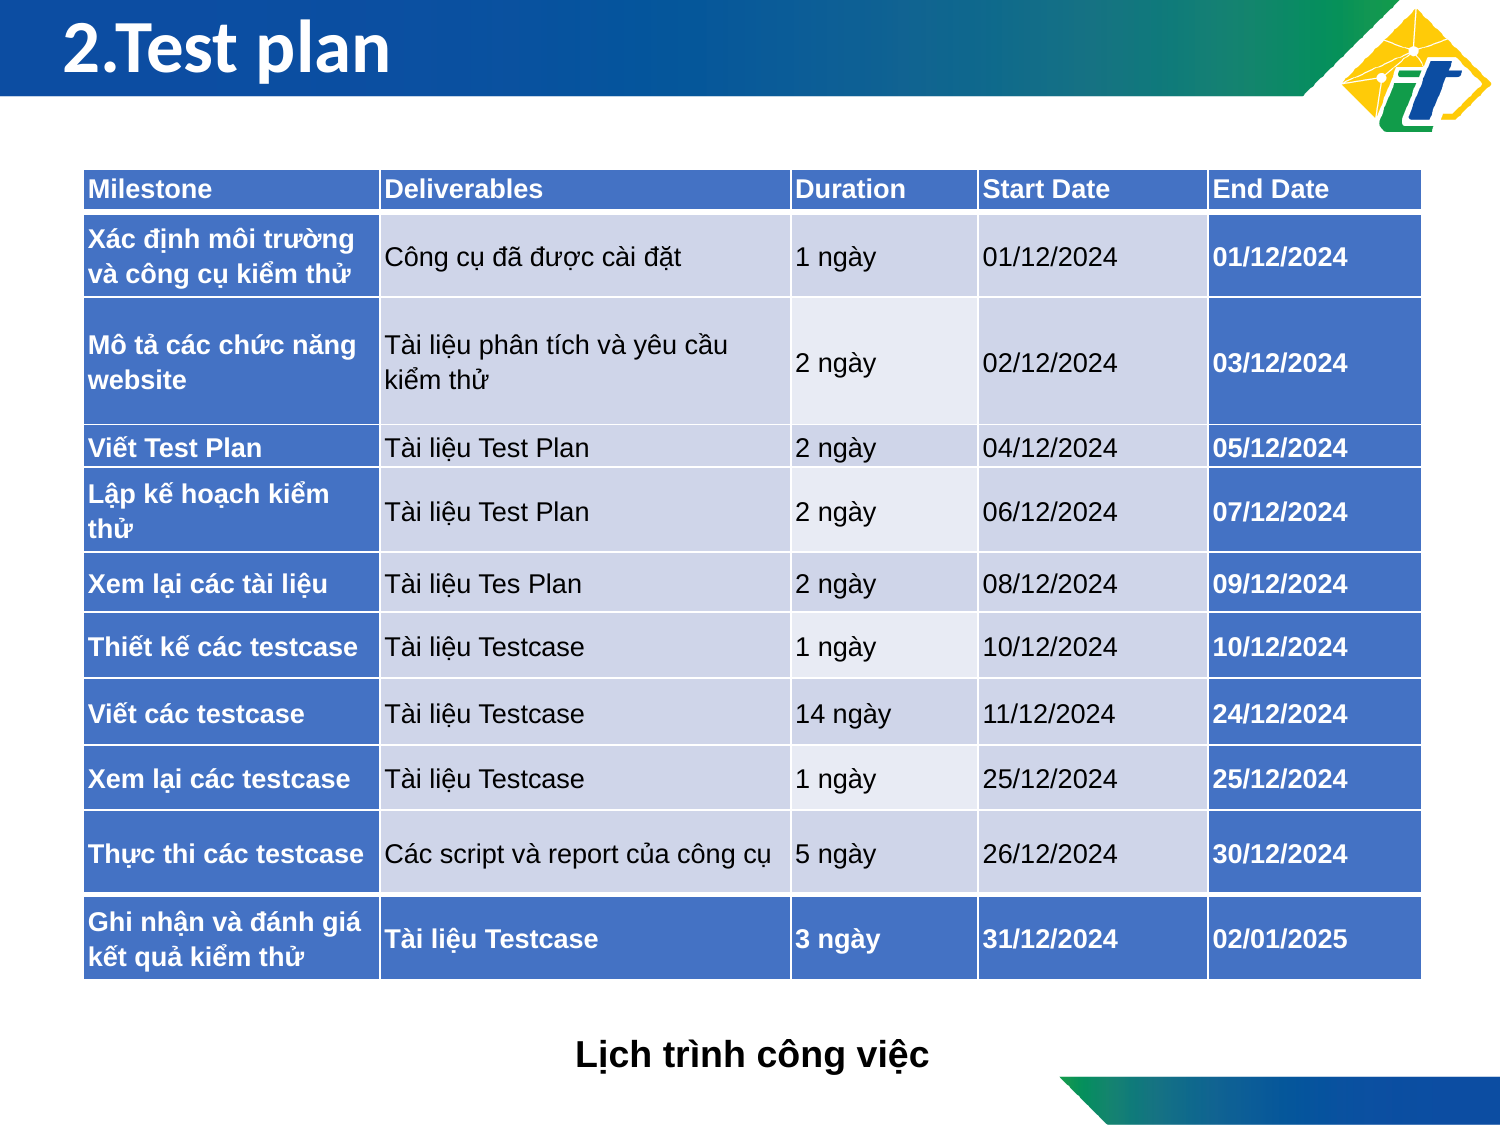

# 2.Test plan
| Milestone | Deliverables | Duration | Start Date | End Date |
| --- | --- | --- | --- | --- |
| Xác định môi trường và công cụ kiểm thử | Công cụ đã được cài đặt | 1 ngày | 01/12/2024 | 01/12/2024 |
| Mô tả các chức năng website | Tài liệu phân tích và yêu cầu kiểm thử | 2 ngày | 02/12/2024 | 03/12/2024 |
| Viết Test Plan | Tài liệu Test Plan | 2 ngày | 04/12/2024 | 05/12/2024 |
| Lập kế hoạch kiểm thử | Tài liệu Test Plan | 2 ngày | 06/12/2024 | 07/12/2024 |
| Xem lại các tài liệu | Tài liệu Tes Plan | 2 ngày | 08/12/2024 | 09/12/2024 |
| Thiết kế các testcase | Tài liệu Testcase | 1 ngày | 10/12/2024 | 10/12/2024 |
| Viết các testcase | Tài liệu Testcase | 14 ngày | 11/12/2024 | 24/12/2024 |
| Xem lại các testcase | Tài liệu Testcase | 1 ngày | 25/12/2024 | 25/12/2024 |
| Thực thi các testcase | Các script và report của công cụ | 5 ngày | 26/12/2024 | 30/12/2024 |
| Ghi nhận và đánh giá kết quả kiểm thử | Tài liệu Testcase | 3 ngày | 31/12/2024 | 02/01/2025 |
Lịch trình công việc